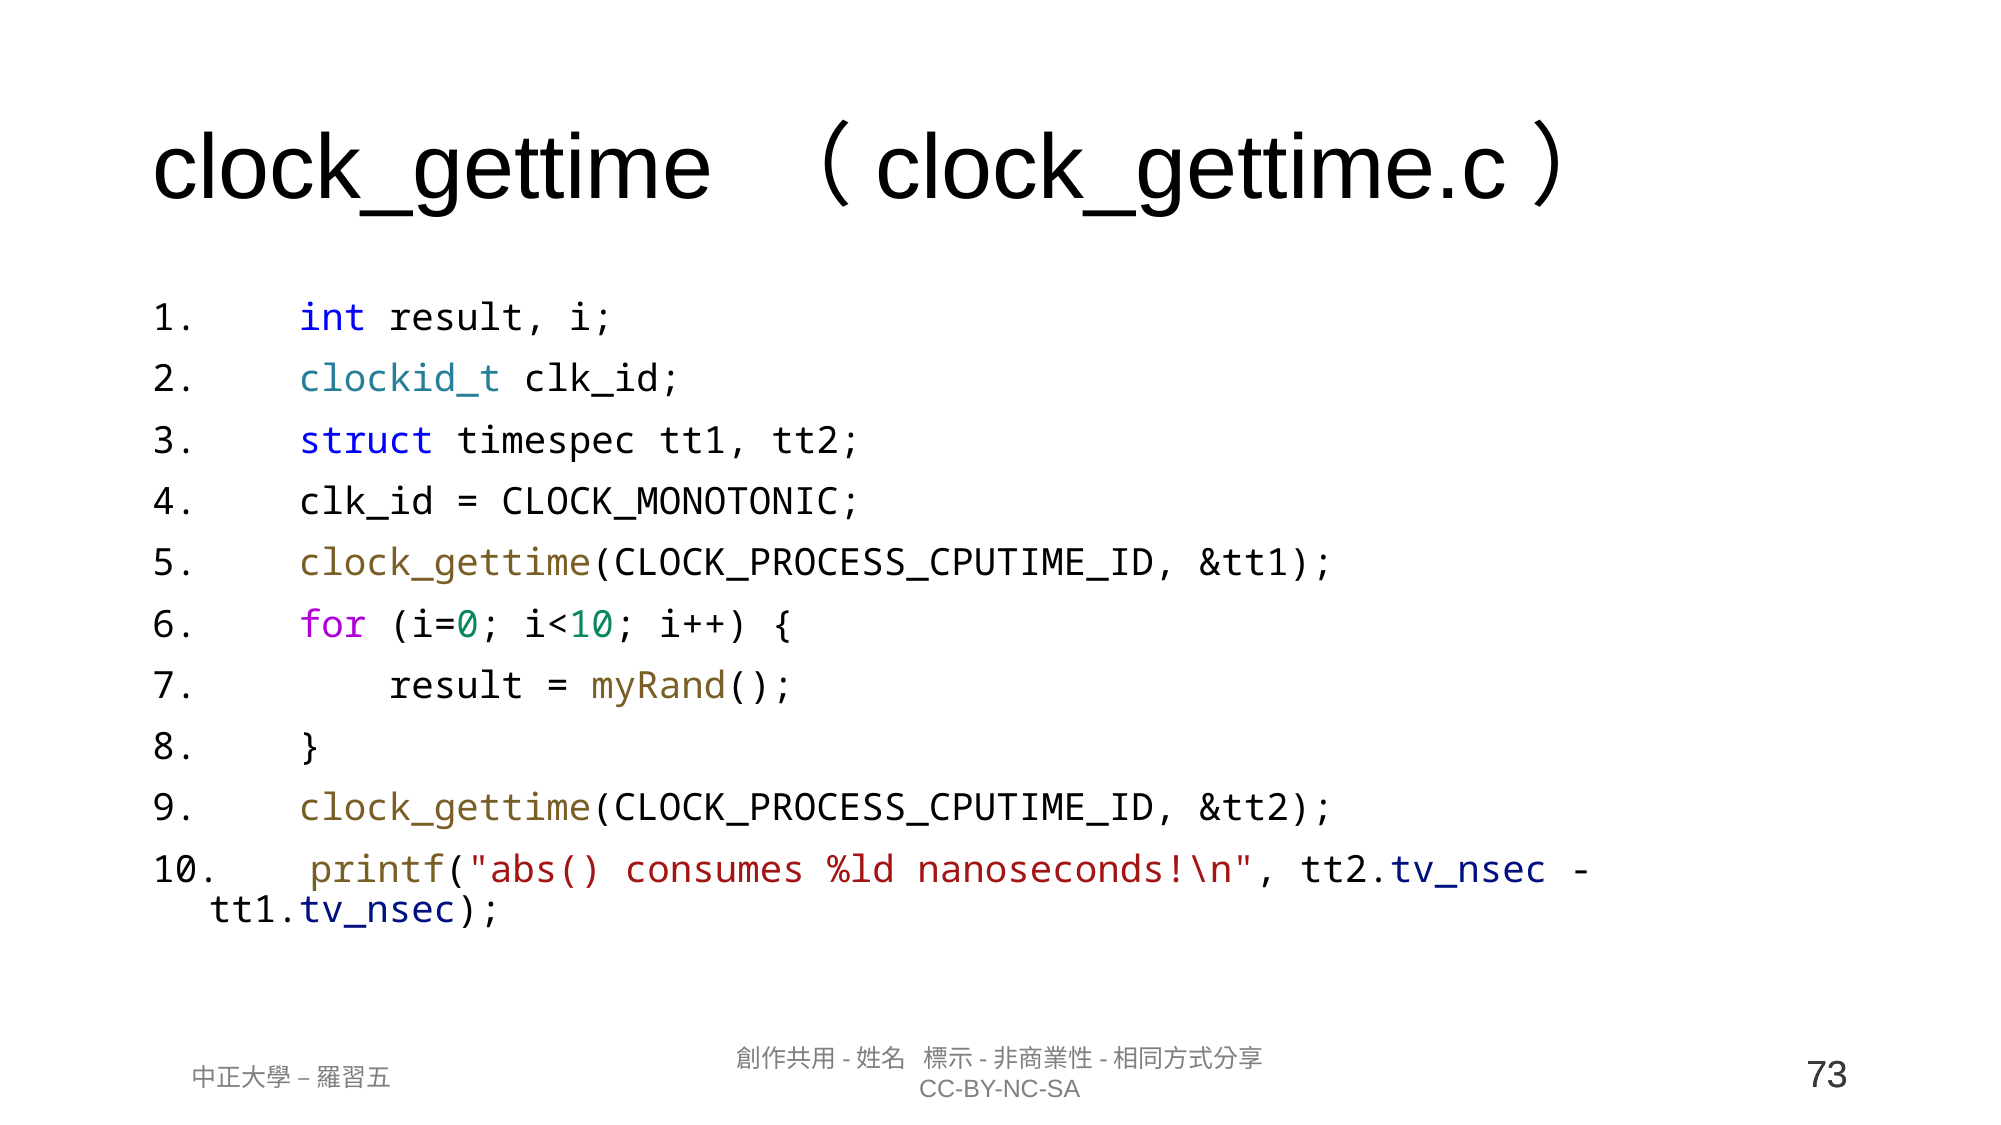

# clock_gettime （clock_gettime.c）
    int result, i;
    clockid_t clk_id;
    struct timespec tt1, tt2;
    clk_id = CLOCK_MONOTONIC;
    clock_gettime(CLOCK_PROCESS_CPUTIME_ID, &tt1);
    for (i=0; i<10; i++) {
        result = myRand();
    }
    clock_gettime(CLOCK_PROCESS_CPUTIME_ID, &tt2);
    printf("abs() consumes %ld nanoseconds!\n", tt2.tv_nsec - tt1.tv_nsec);